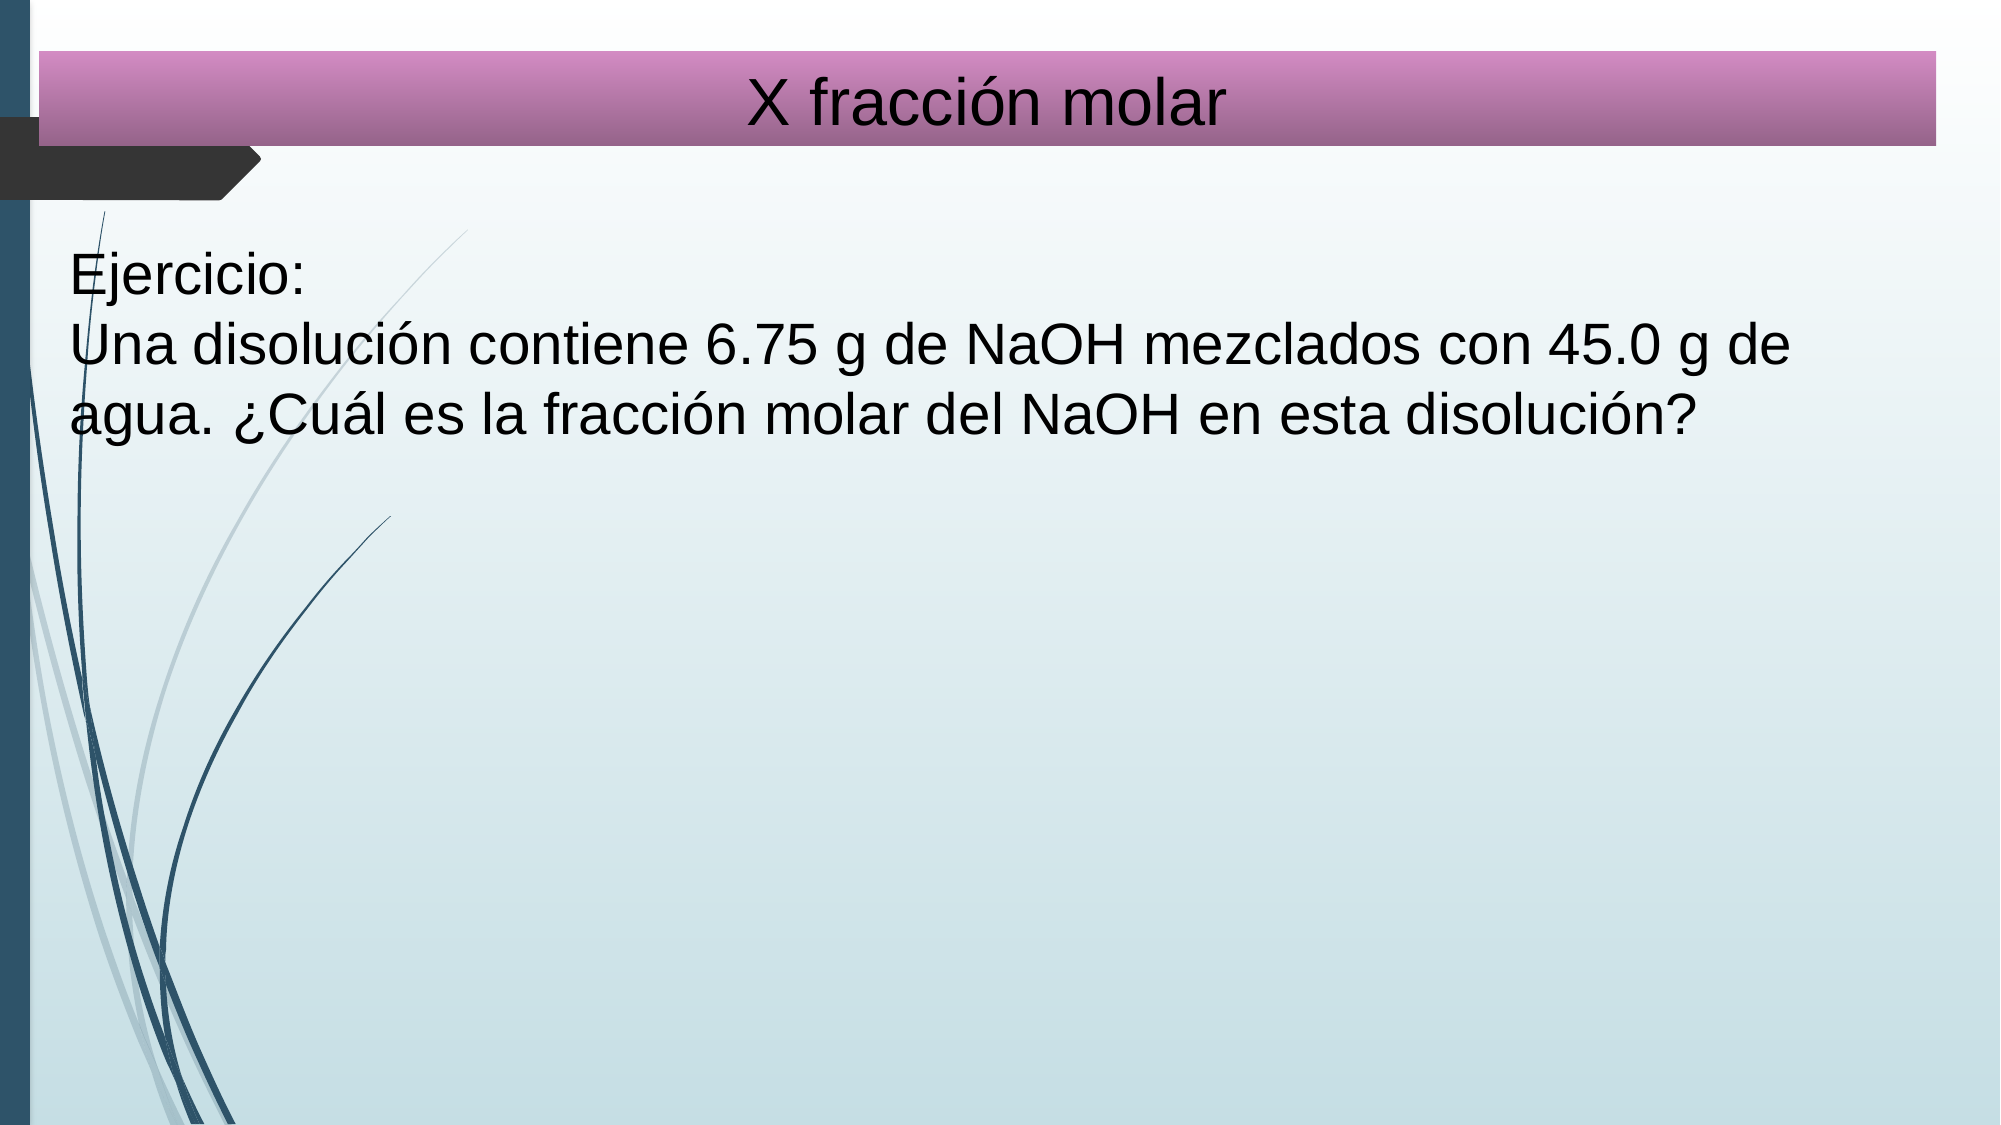

X fracción molar
Ejercicio:
Una disolución contiene 6.75 g de NaOH mezclados con 45.0 g de agua. ¿Cuál es la fracción molar del NaOH en esta disolución?